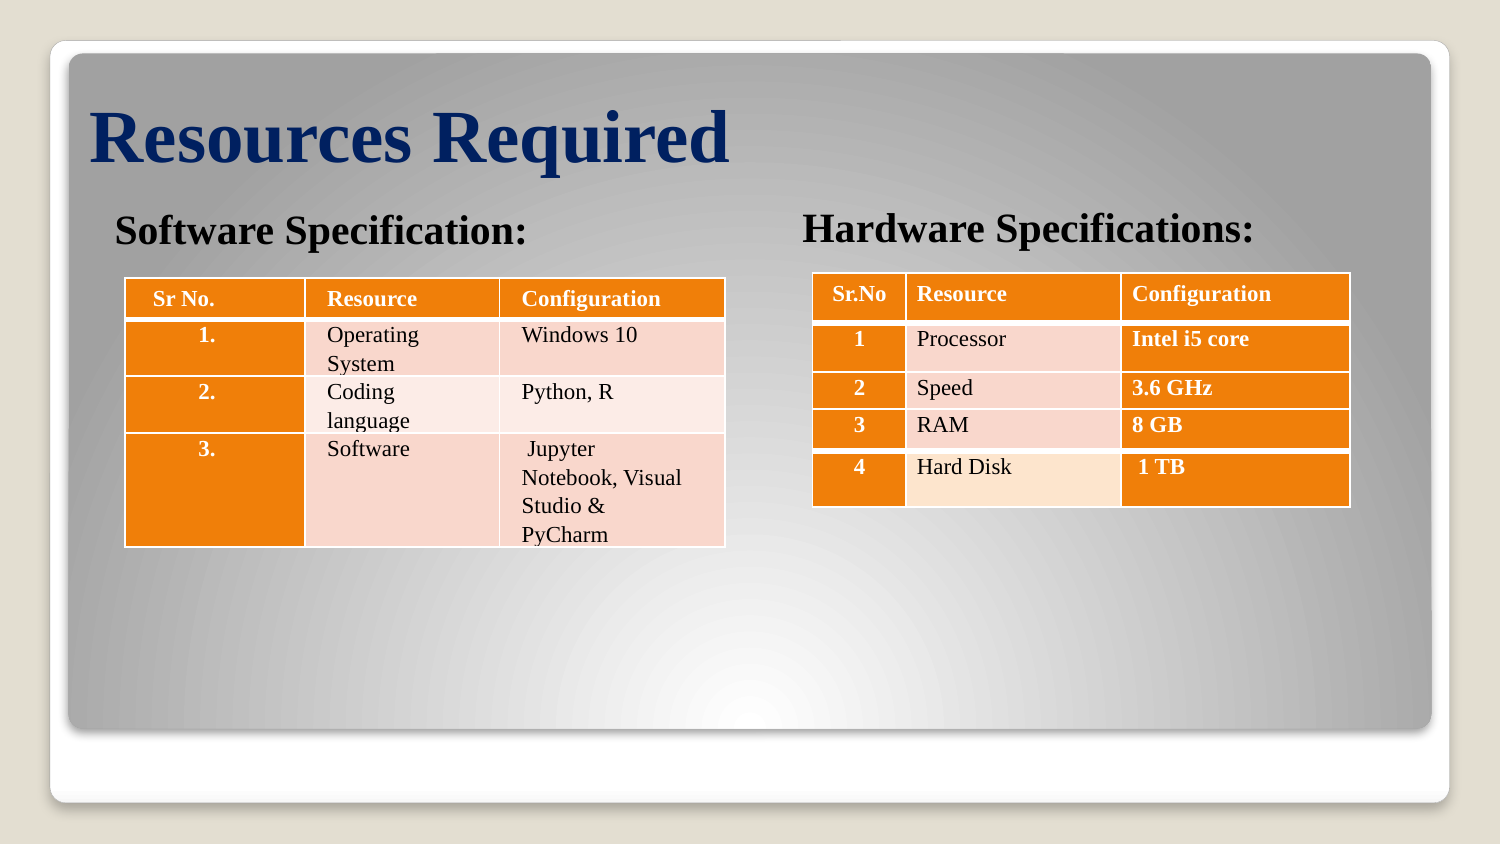

# Resources Required
Hardware Specifications:
Software Specification:

| Sr.No | Resource | Configuration |
| --- | --- | --- |
| 1 | Processor | Intel i5 core |
| 2 | Speed | 3.6 GHz |
| 3 | RAM | 8 GB |
| 4 | Hard Disk | 1 TB |
| Sr No. | Resource | Configuration |
| --- | --- | --- |
| 1. | Operating System | Windows 10 |
| 2. | Coding language | Python, R |
| 3. | Software | Jupyter Notebook, Visual Studio & PyCharm |